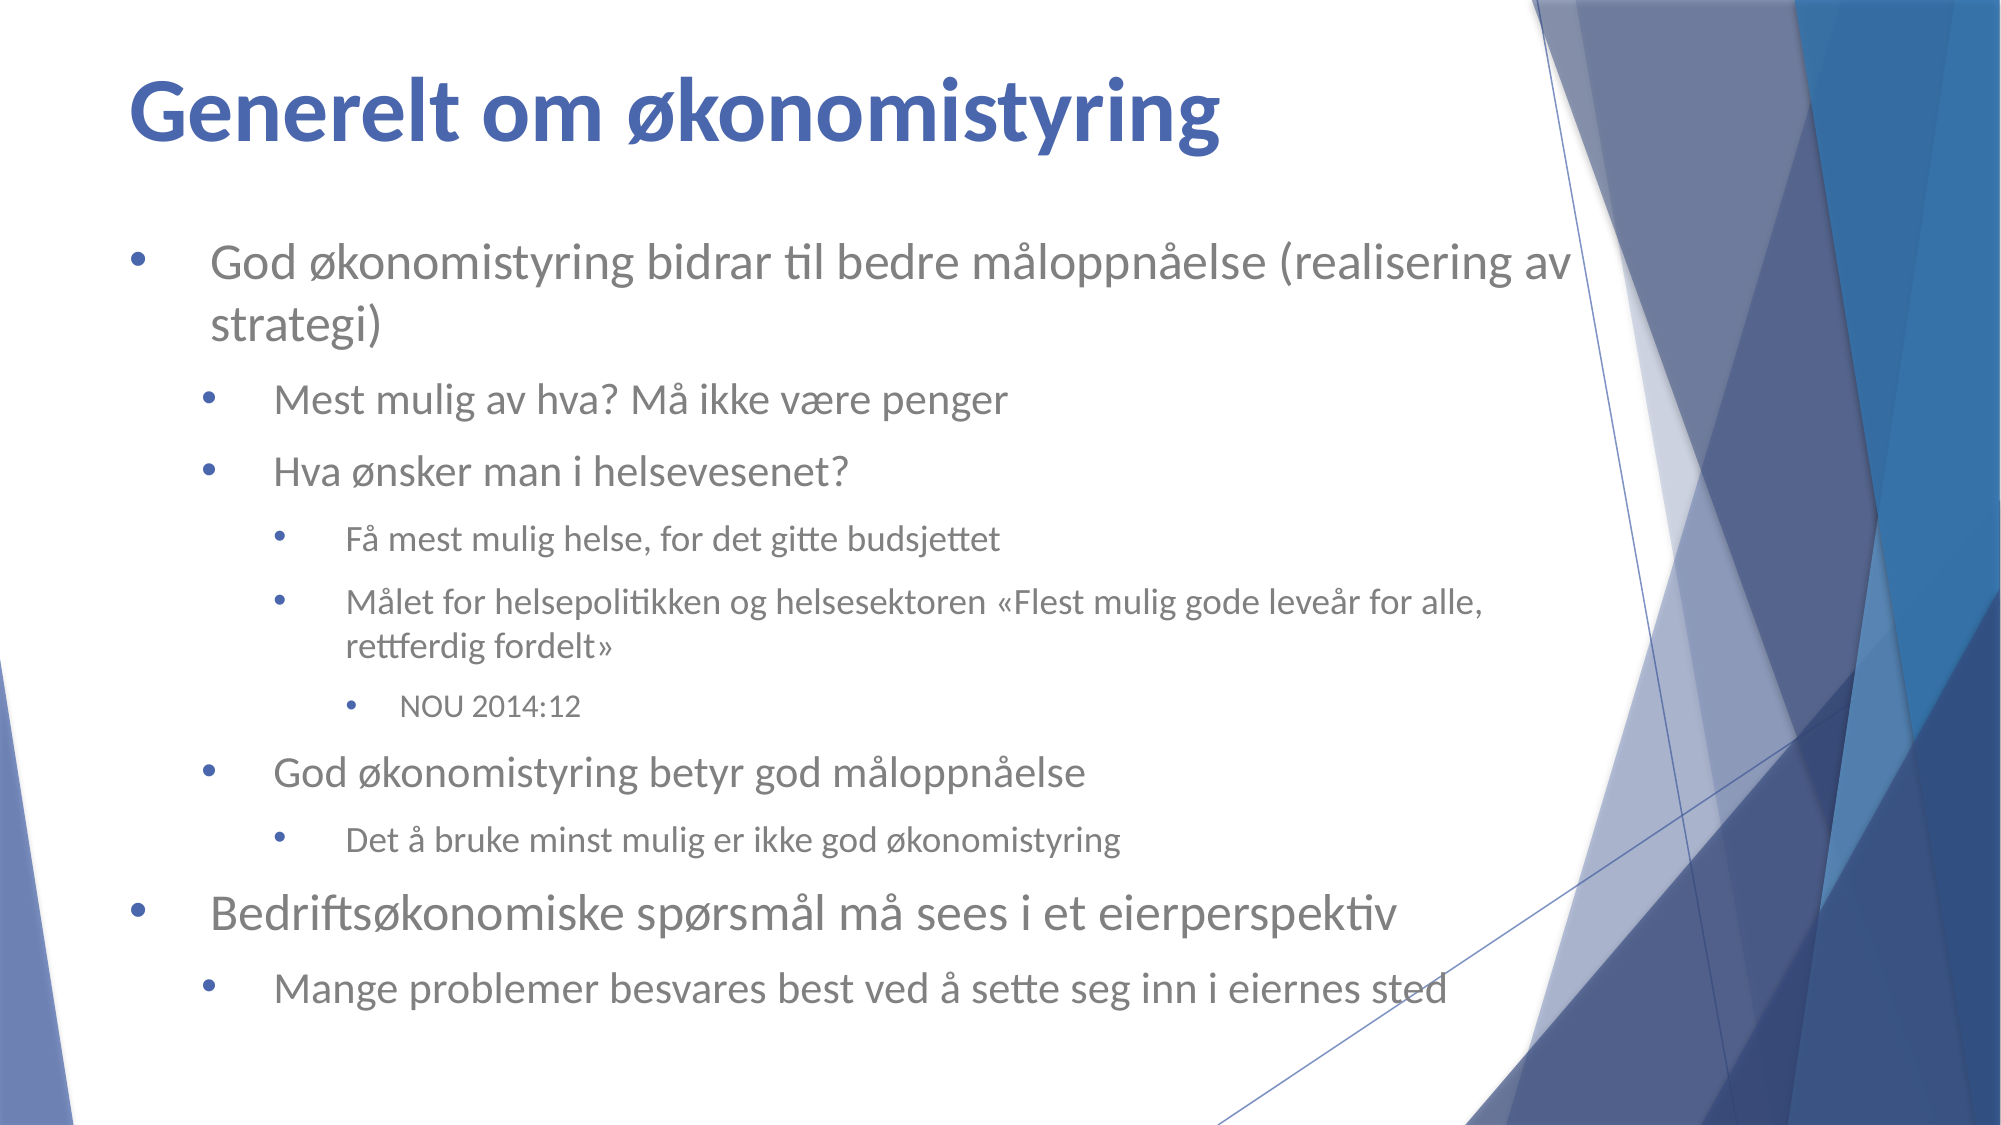

# Generelt om økonomistyring
God økonomistyring bidrar til bedre måloppnåelse (realisering av strategi)
Mest mulig av hva? Må ikke være penger
Hva ønsker man i helsevesenet?
Få mest mulig helse, for det gitte budsjettet
Målet for helsepolitikken og helsesektoren «Flest mulig gode leveår for alle, rettferdig fordelt»
NOU 2014:12
God økonomistyring betyr god måloppnåelse
Det å bruke minst mulig er ikke god økonomistyring
Bedriftsøkonomiske spørsmål må sees i et eierperspektiv
Mange problemer besvares best ved å sette seg inn i eiernes sted